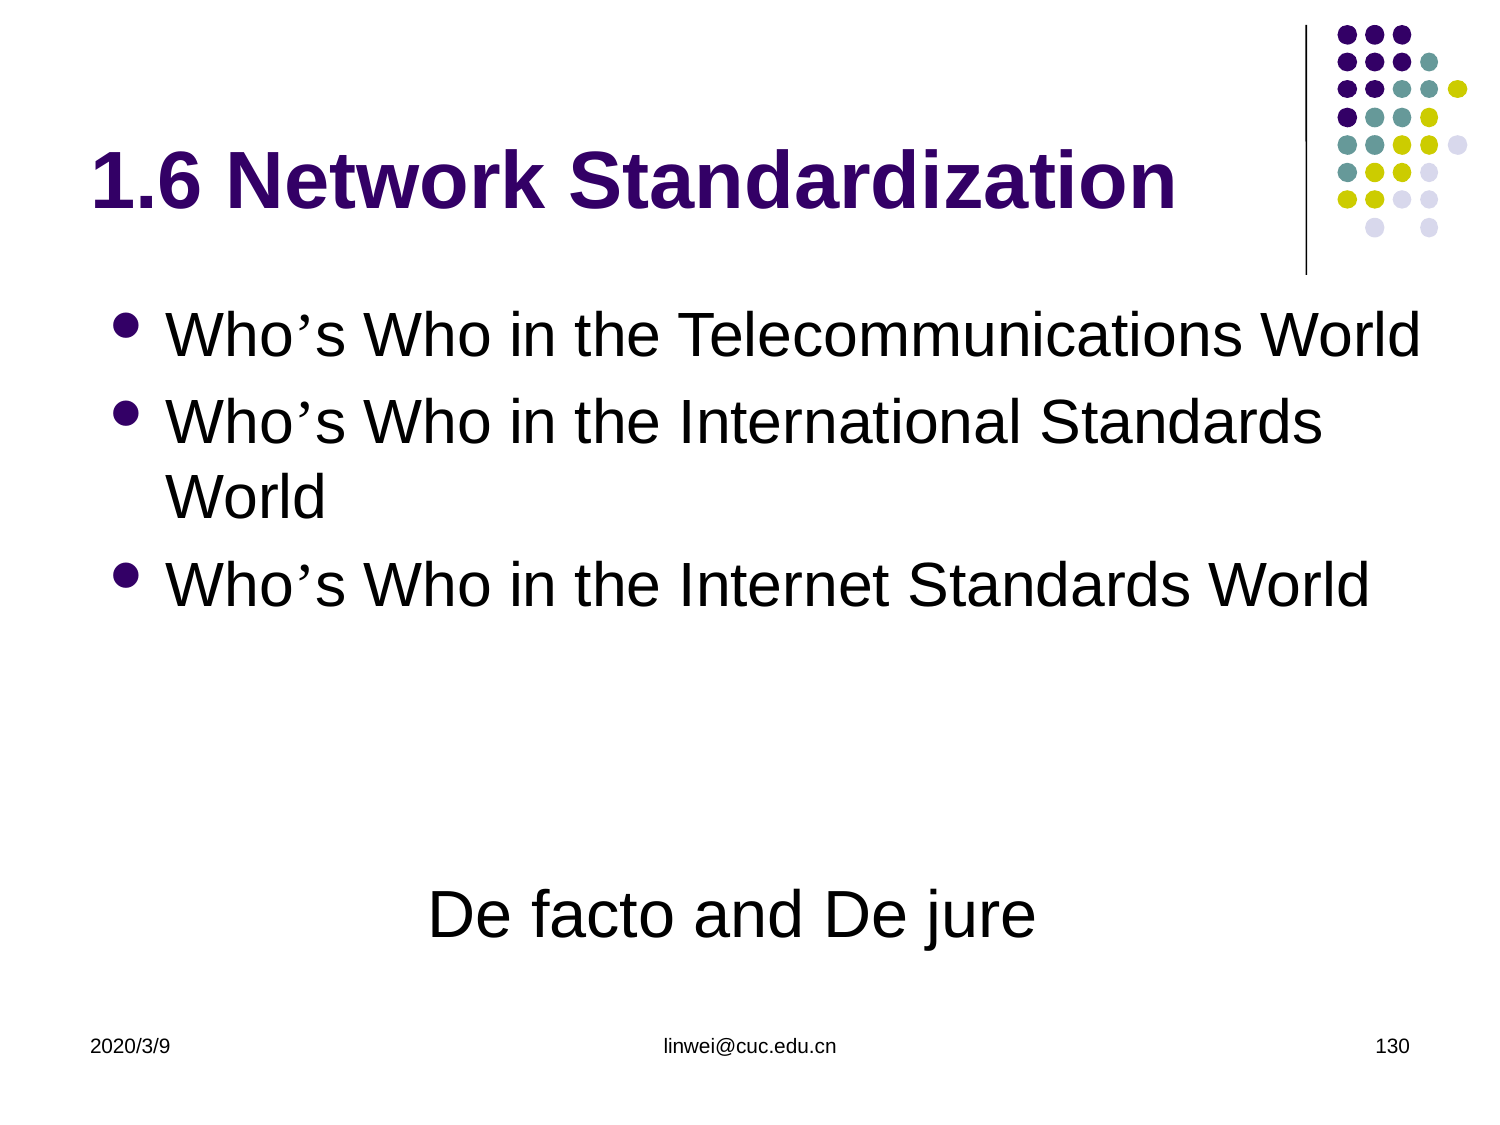

# 1.6 Network Standardization
Who’s Who in the Telecommunications World
Who’s Who in the International Standards World
Who’s Who in the Internet Standards World
De facto and De jure
2020/3/9
linwei@cuc.edu.cn
130